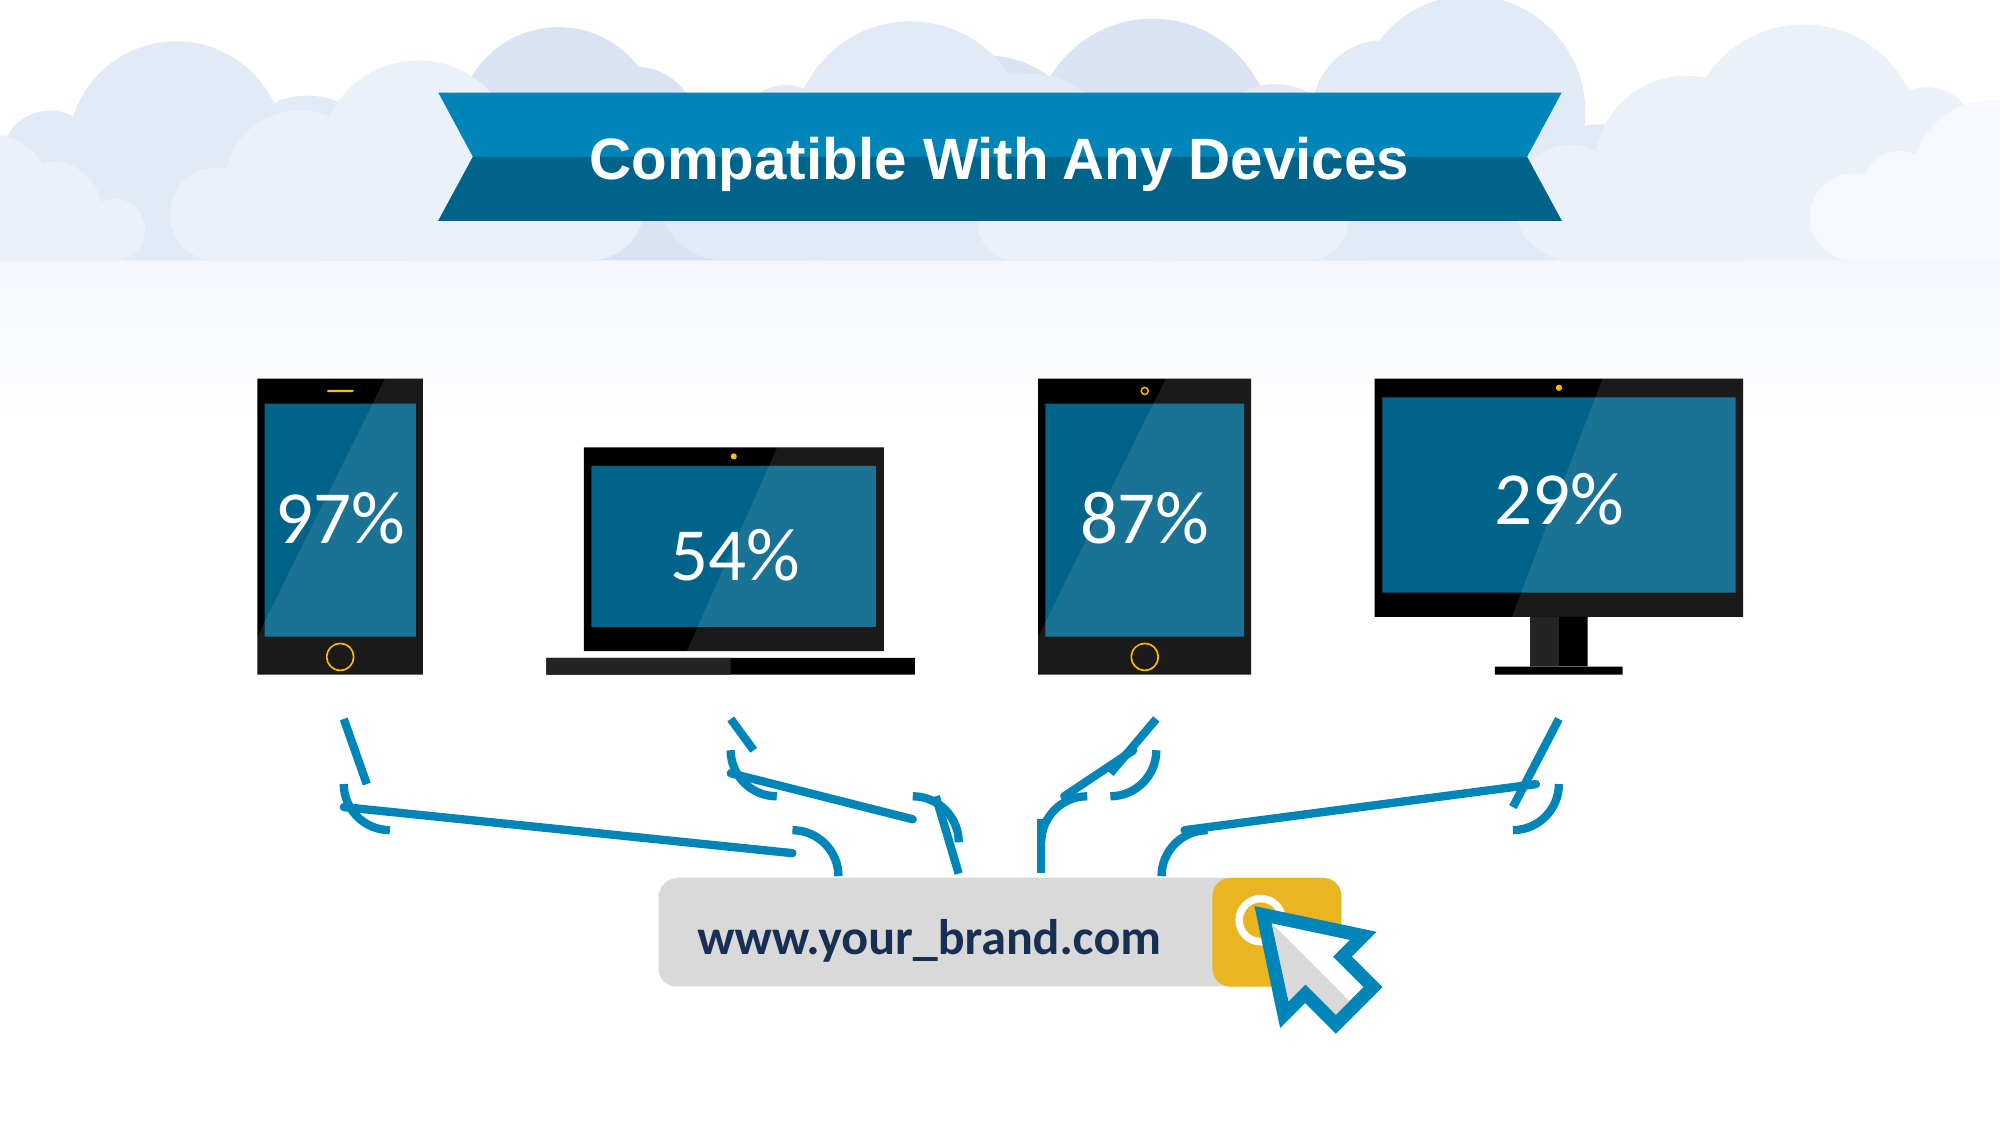

Compatible With Any Devices

29%

97%
87%
54%

www.your_brand.com